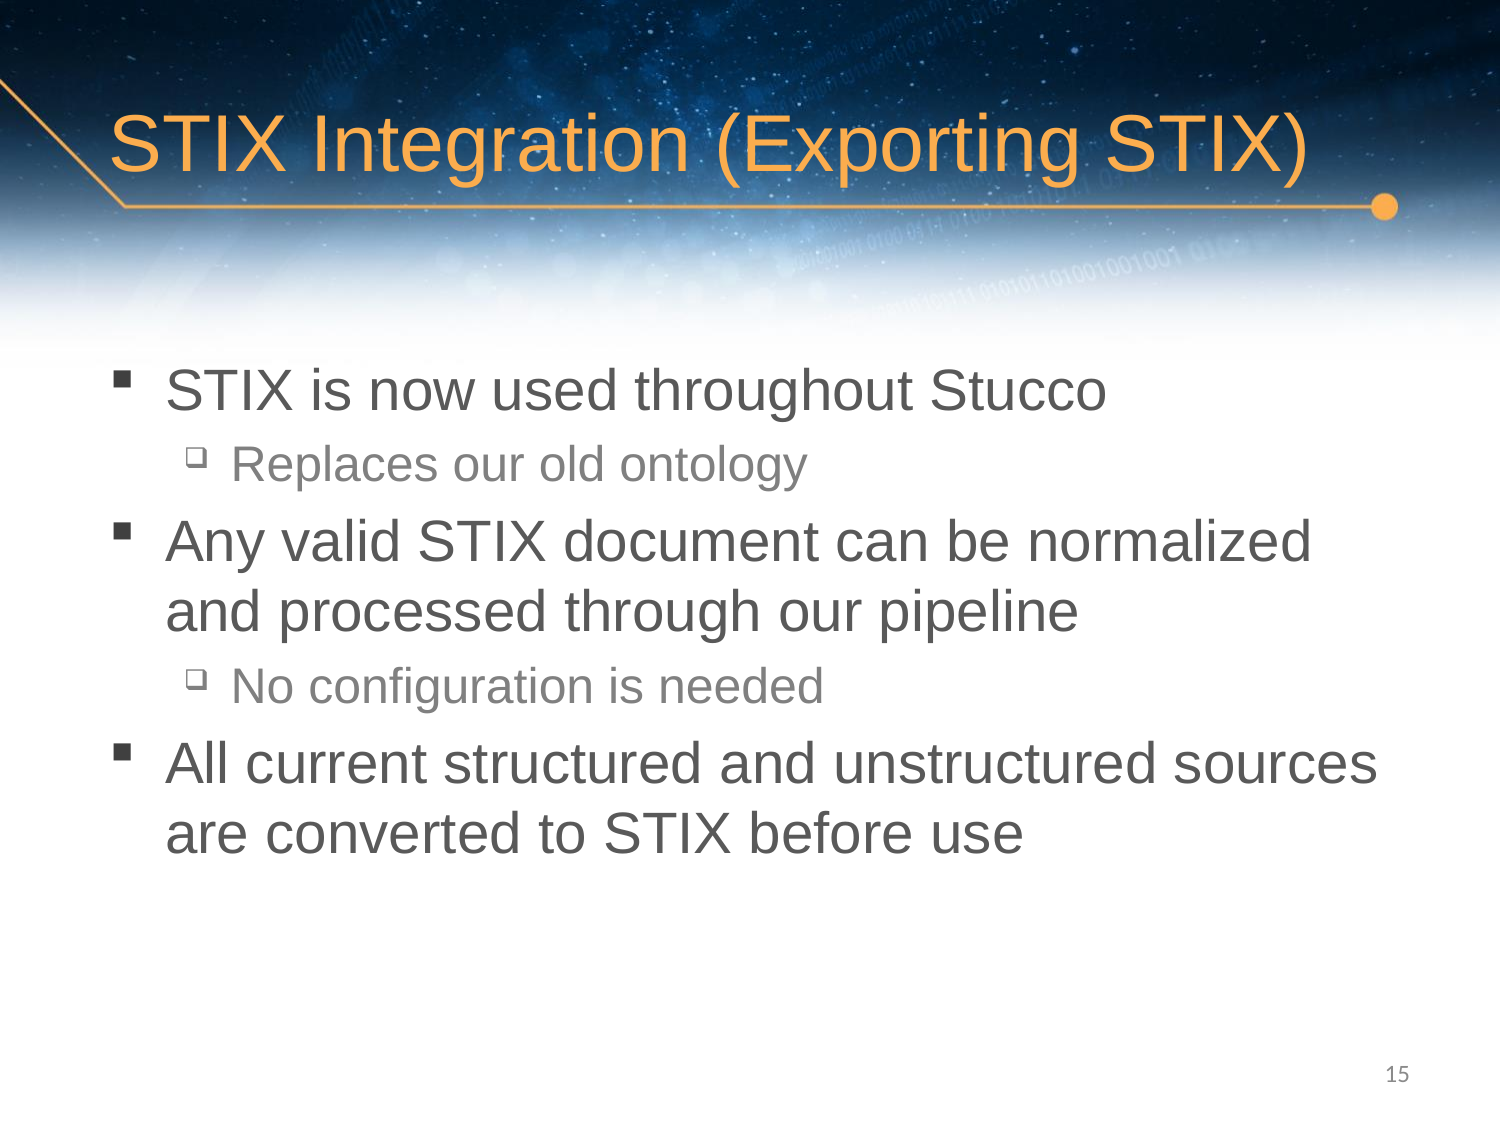

# STIX Integration (Exporting STIX)

STIX is now used throughout Stucco
Replaces our old ontology
Any valid STIX document can be normalized and processed through our pipeline
No configuration is needed
All current structured and unstructured sources are converted to STIX before use

15